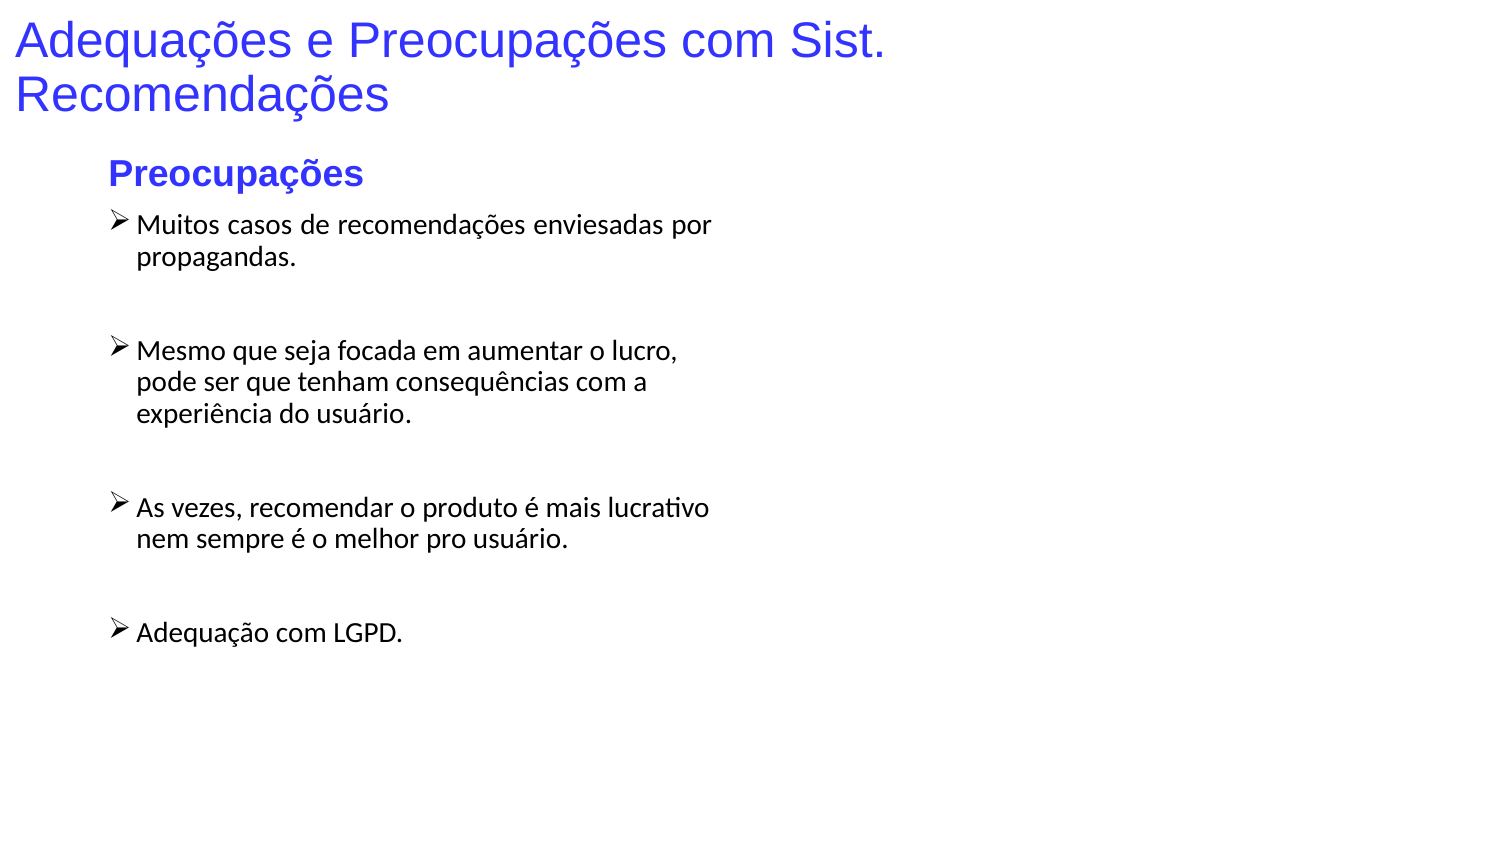

# Adequações e Preocupações com Sist. Recomendações
Preocupações
Muitos casos de recomendações enviesadas por propagandas.

Mesmo que seja focada em aumentar o lucro, pode ser que tenham consequências com a experiência do usuário.

As vezes, recomendar o produto é mais lucrativo nem sempre é o melhor pro usuário.

Adequação com LGPD.